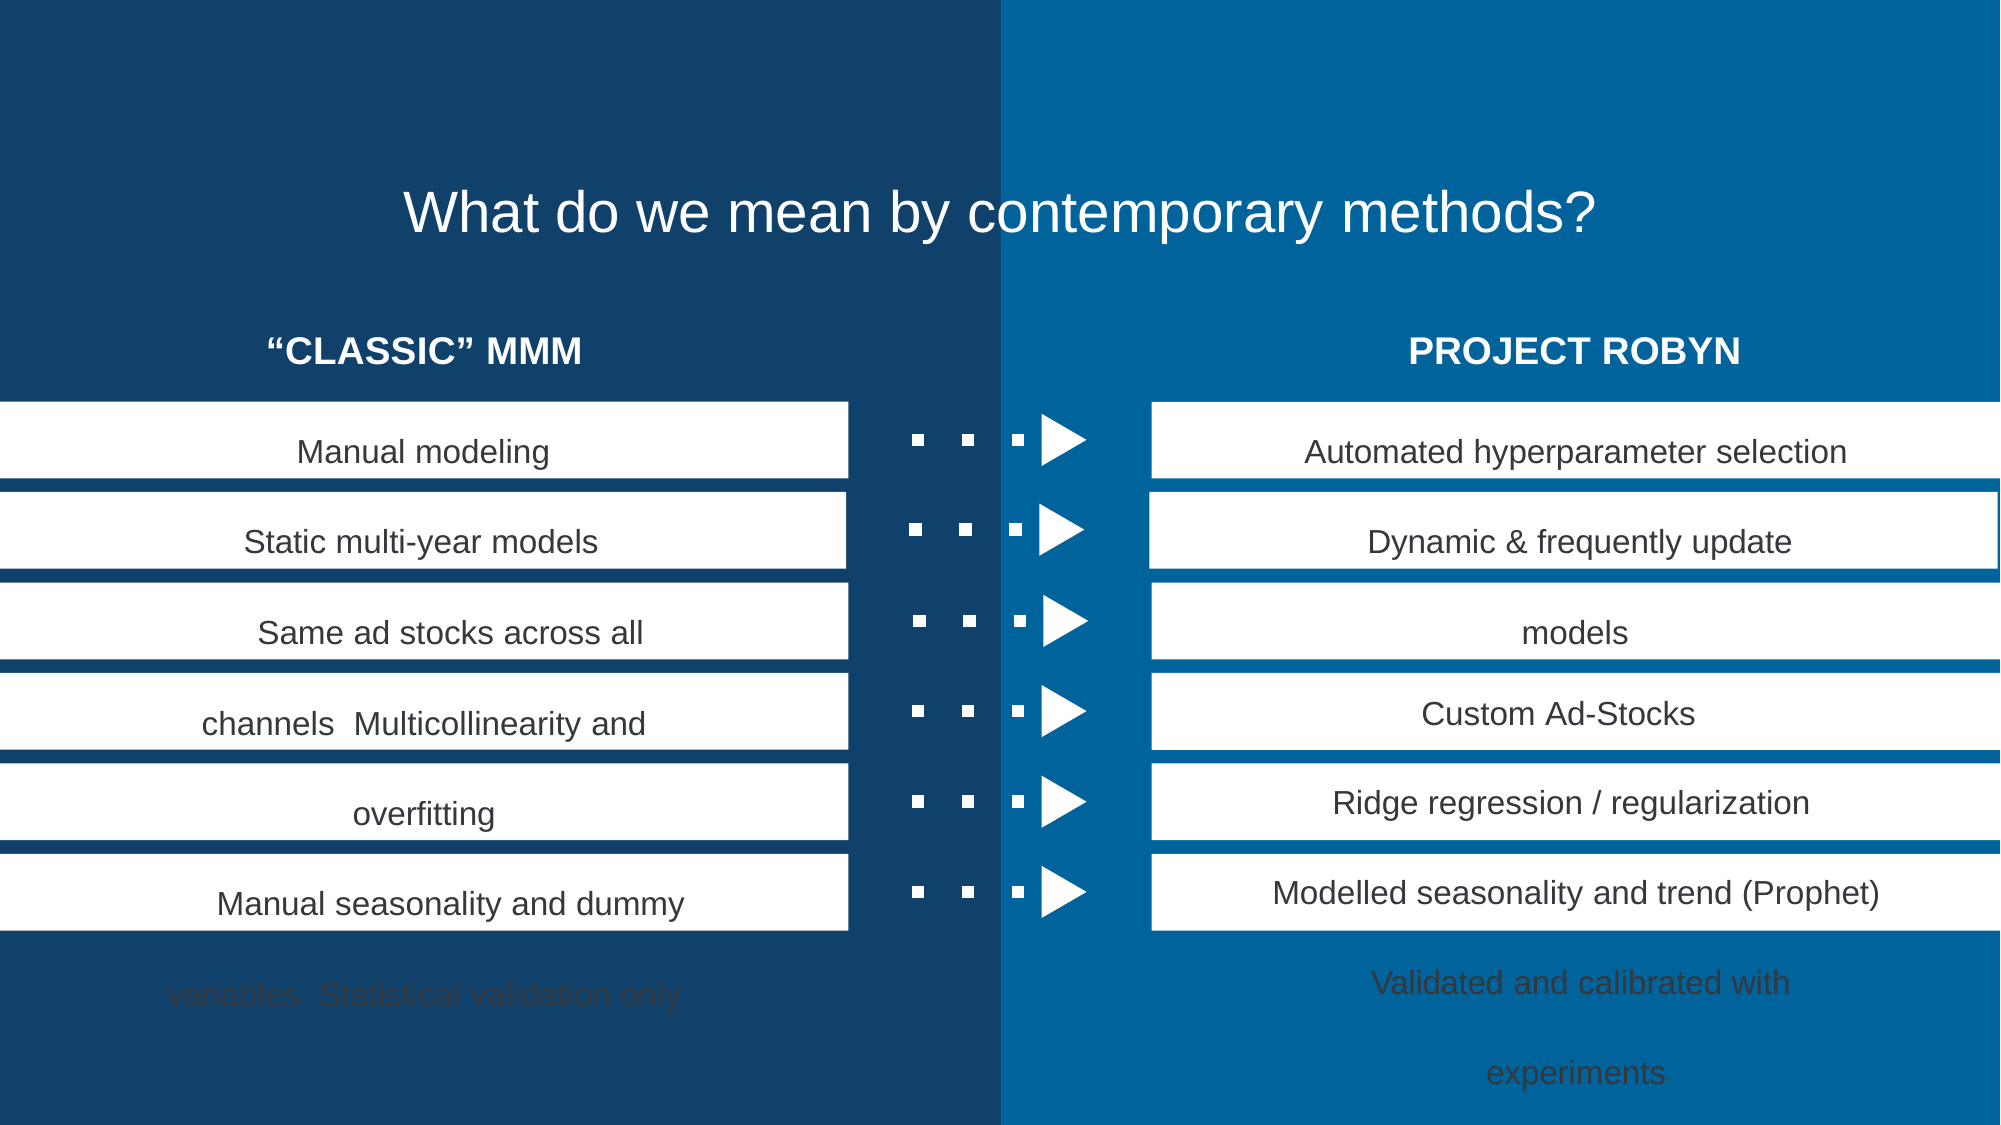

# What do we mean by contemporary methods?
“CLASSIC” MMM
Manual modeling  Static multi-year models
Same ad stocks across all channels  Multicollinearity and overfitting
Manual seasonality and dummy variables  Statistical validation only
PROJECT ROBYN
Automated hyperparameter selection  Dynamic & frequently update models

Custom Ad-Stocks
Ridge regression / regularization  Modelled seasonality and trend (Prophet)  Validated and calibrated with experiments